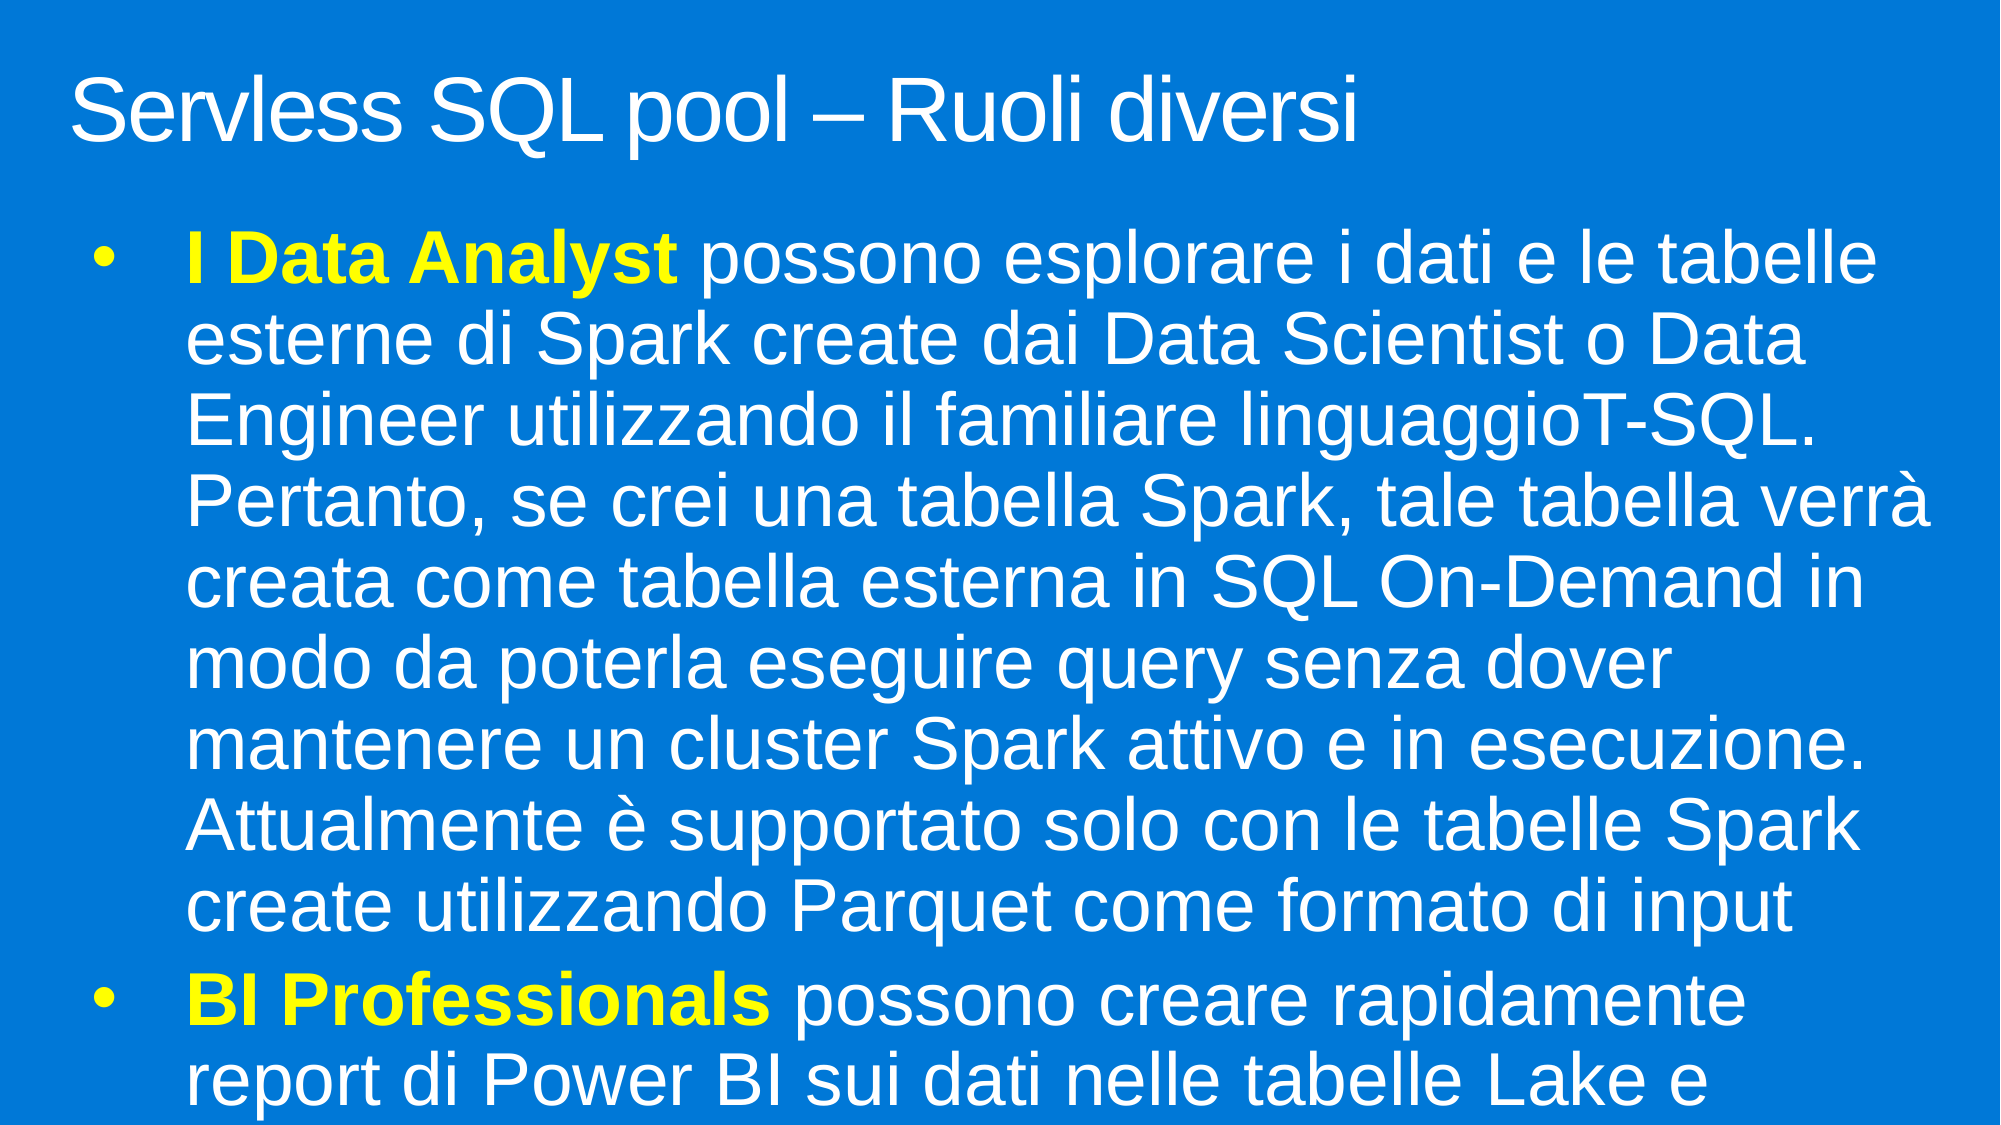

# Servless SQL pool – Ruoli diversi
I Data Analyst possono esplorare i dati e le tabelle esterne di Spark create dai Data Scientist o Data Engineer utilizzando il familiare linguaggioT-SQL. Pertanto, se crei una tabella Spark, tale tabella verrà creata come tabella esterna in SQL On-Demand in modo da poterla eseguire query senza dover mantenere un cluster Spark attivo e in esecuzione. Attualmente è supportato solo con le tabelle Spark create utilizzando Parquet come formato di input
BI Professionals possono creare rapidamente report di Power BI sui dati nelle tabelle Lake e Spark.